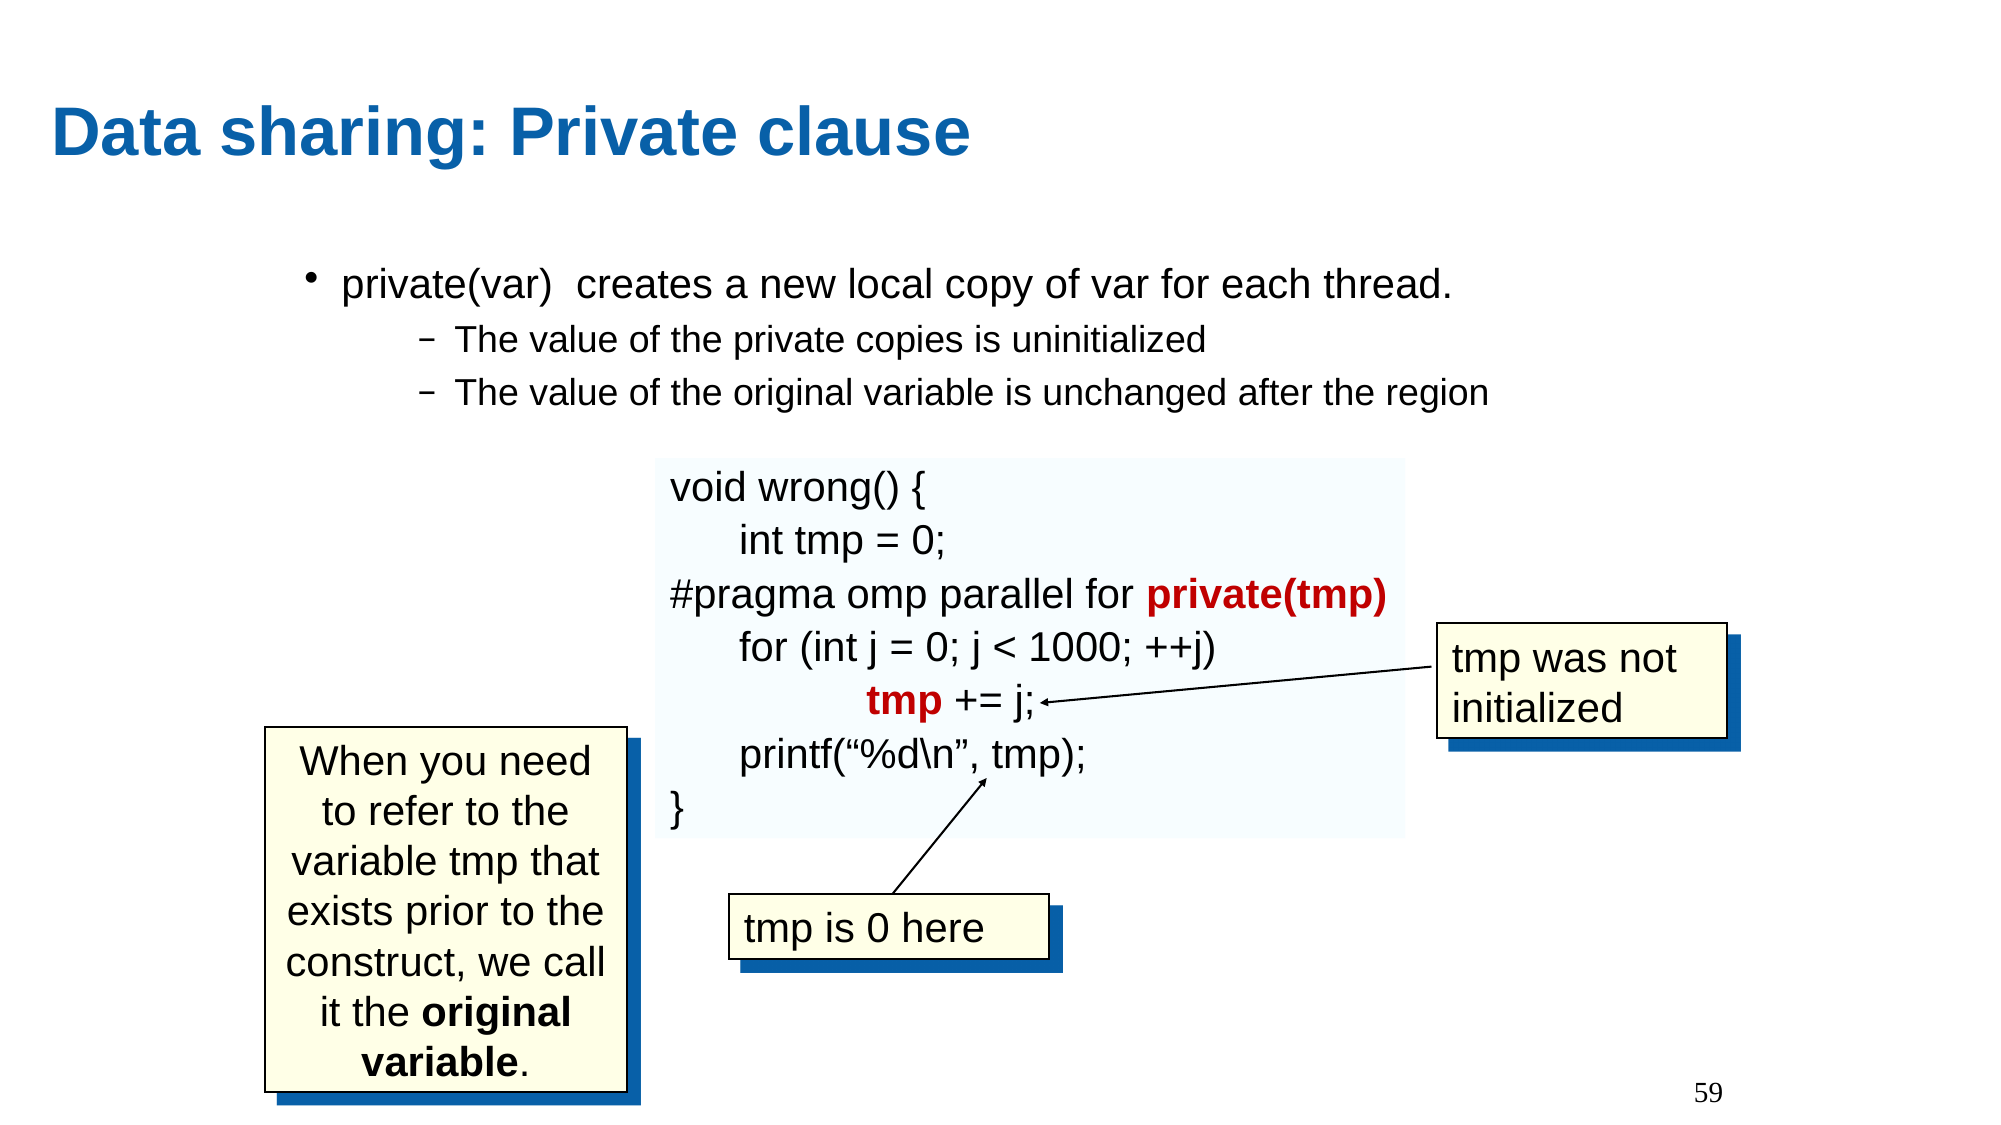

# Data sharing: Private clause
private(var)  creates a new local copy of var for each thread.
The value of the private copies is uninitialized
The value of the original variable is unchanged after the region

void wrong() {
      int tmp = 0;
#pragma omp parallel for private(tmp)
      for (int j = 0; j < 1000; ++j)
	    tmp += j;
      printf(“%d\n”, tmp);
}
tmp was not initialized

When you need to refer to the variable tmp that exists prior to the construct, we call it the original variable.

tmp is 0 here
59